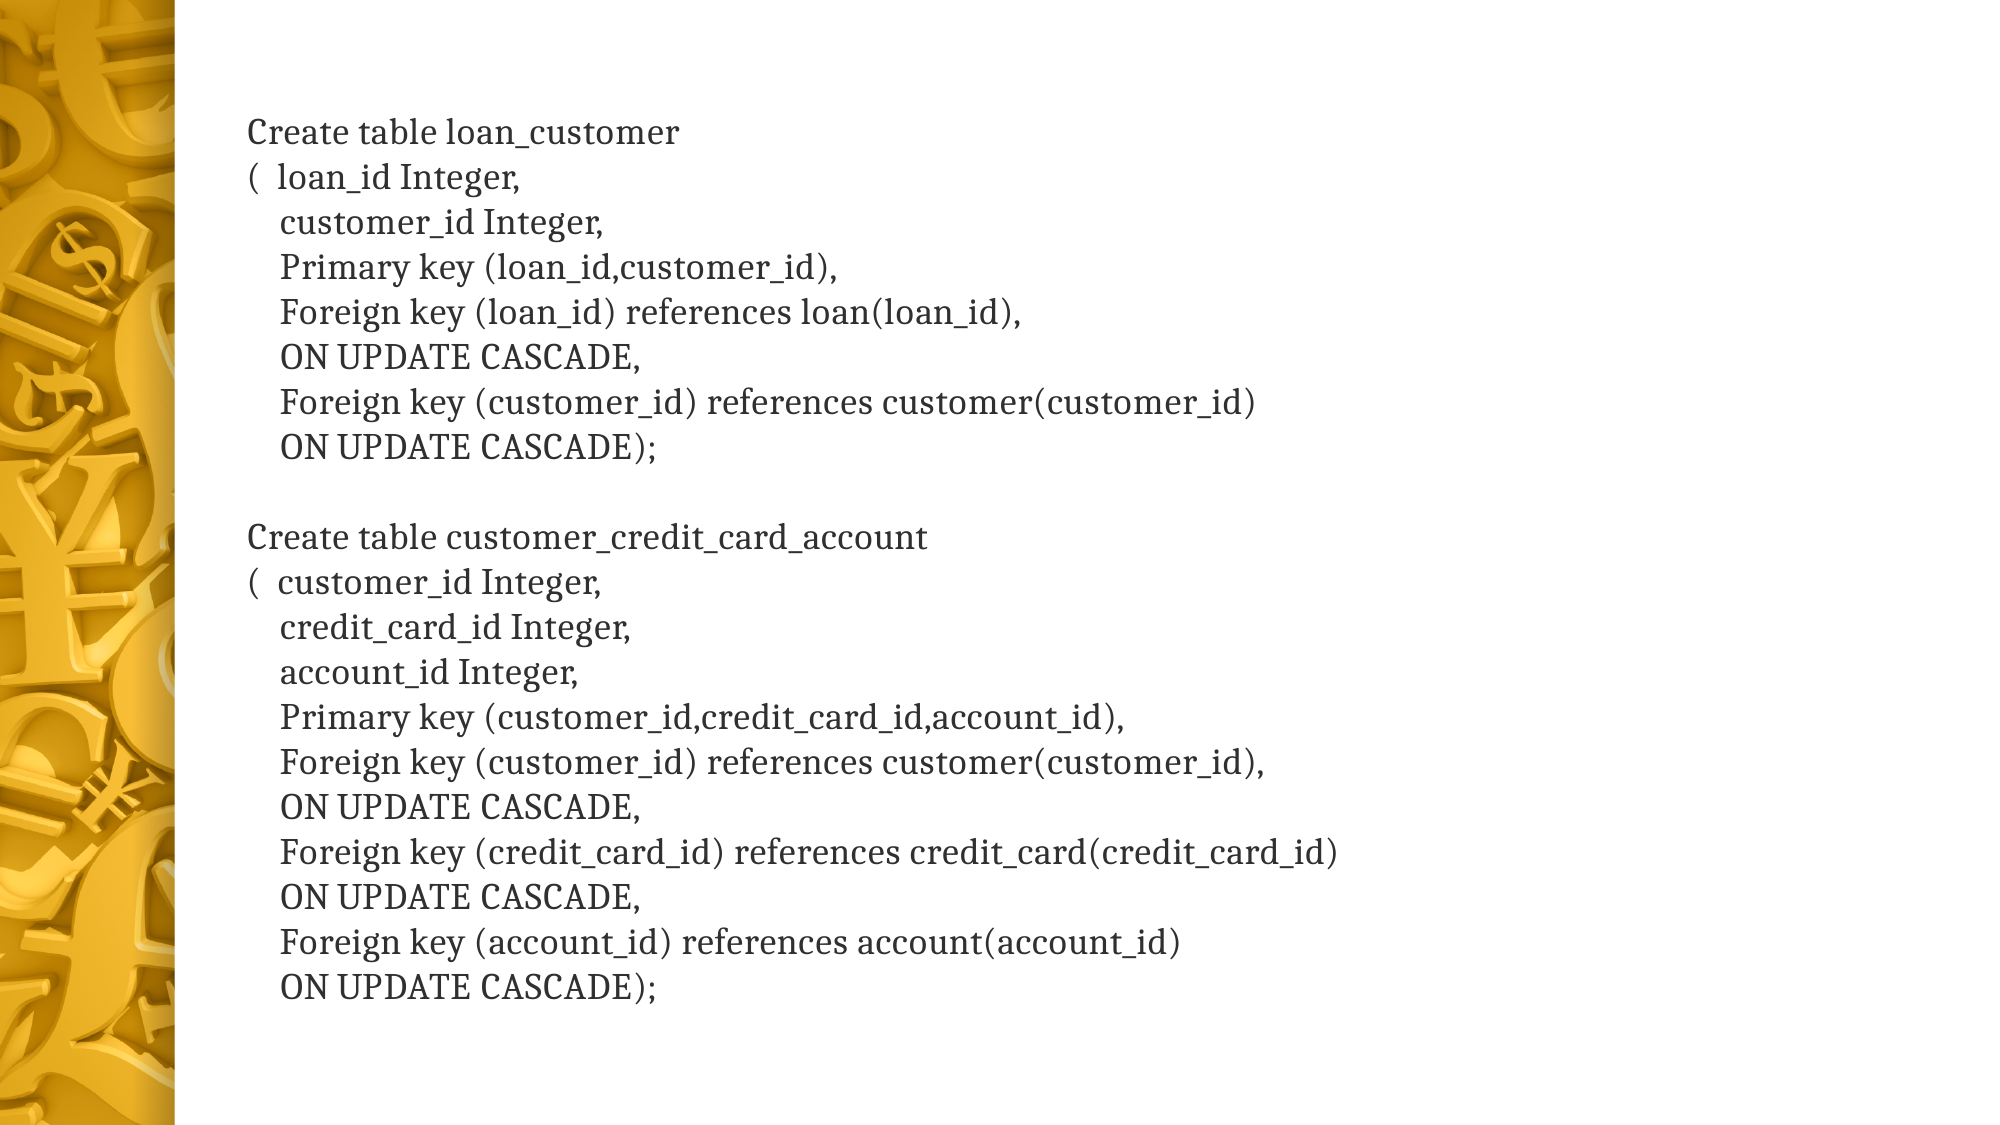

Create table loan_customer
(  loan_id Integer,
    customer_id Integer,
    Primary key (loan_id,customer_id),
    Foreign key (loan_id) references loan(loan_id),
    ON UPDATE CASCADE,
    Foreign key (customer_id) references customer(customer_id)
    ON UPDATE CASCADE);

Create table customer_credit_card_account
(  customer_id Integer,
    credit_card_id Integer,
    account_id Integer,
    Primary key (customer_id,credit_card_id,account_id),
    Foreign key (customer_id) references customer(customer_id),
    ON UPDATE CASCADE,
    Foreign key (credit_card_id) references credit_card(credit_card_id)
    ON UPDATE CASCADE,
    Foreign key (account_id) references account(account_id)
    ON UPDATE CASCADE);